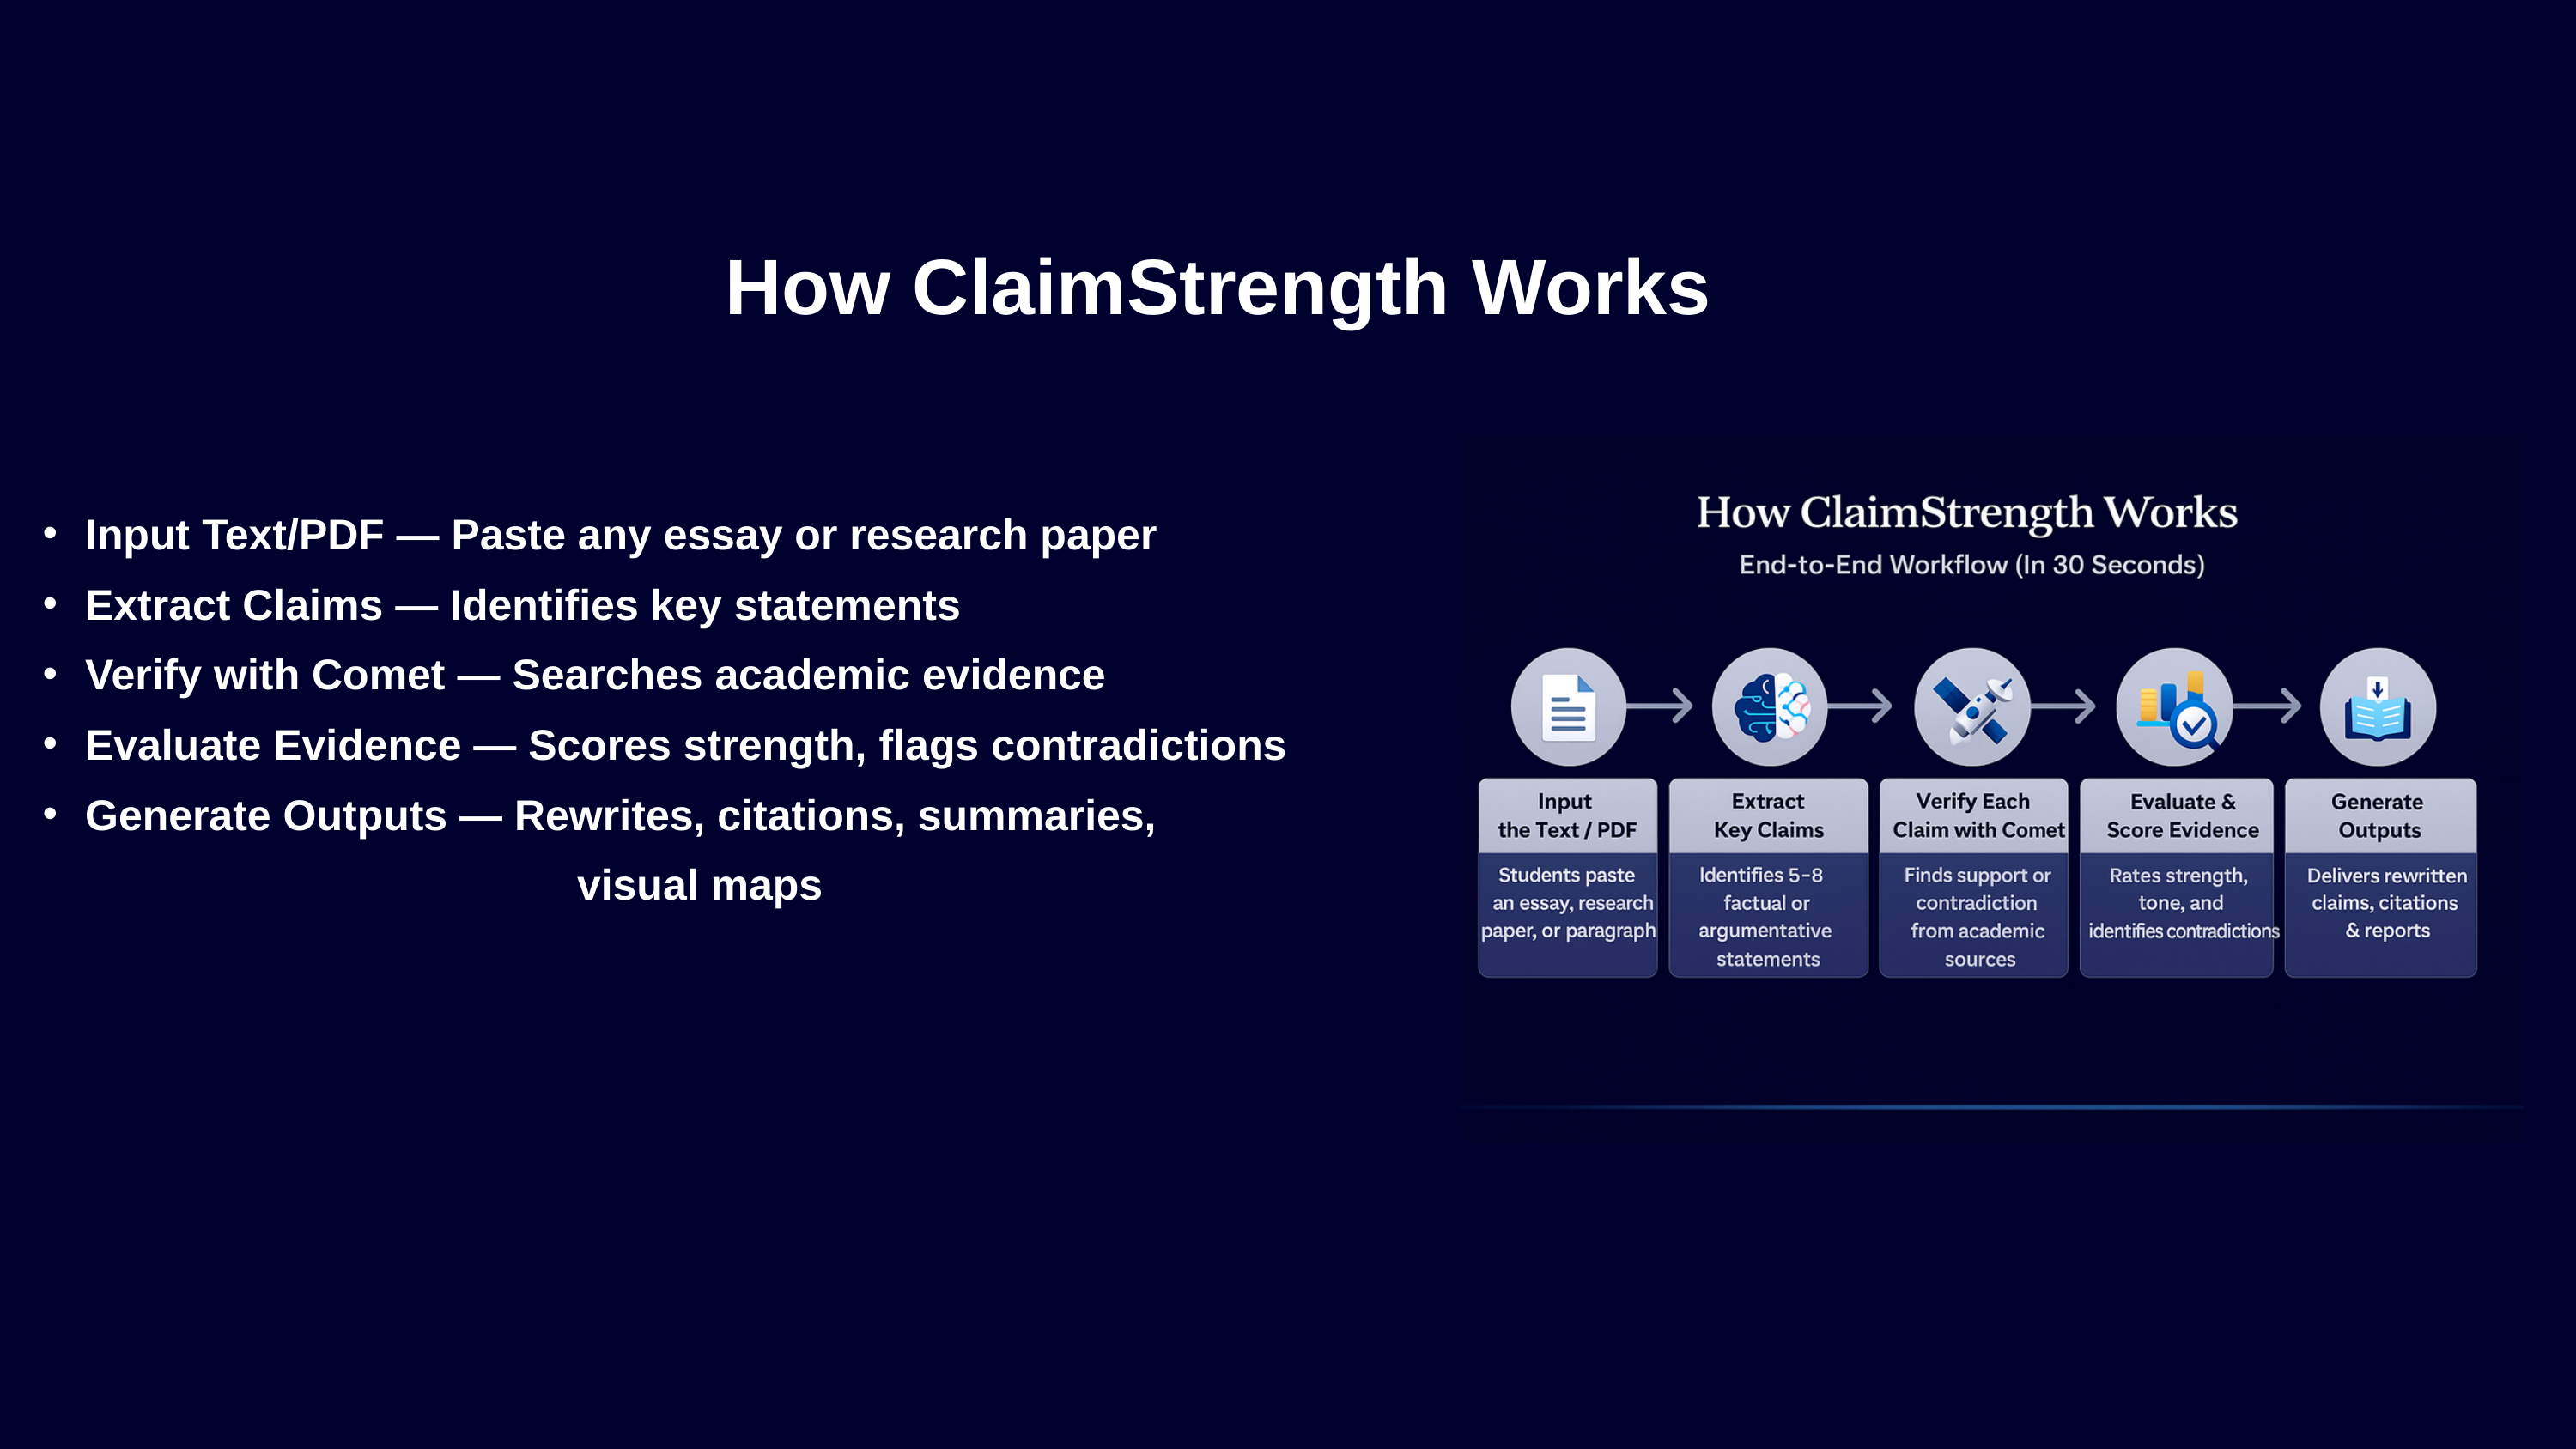

How ClaimStrength Works

Input Text/PDF — Paste any essay or research paper
Extract Claims — Identifies key statements
Verify with Comet — Searches academic evidence
Evaluate Evidence — Scores strength, flags contradictions
Generate Outputs — Rewrites, citations, summaries,
                                                visual maps